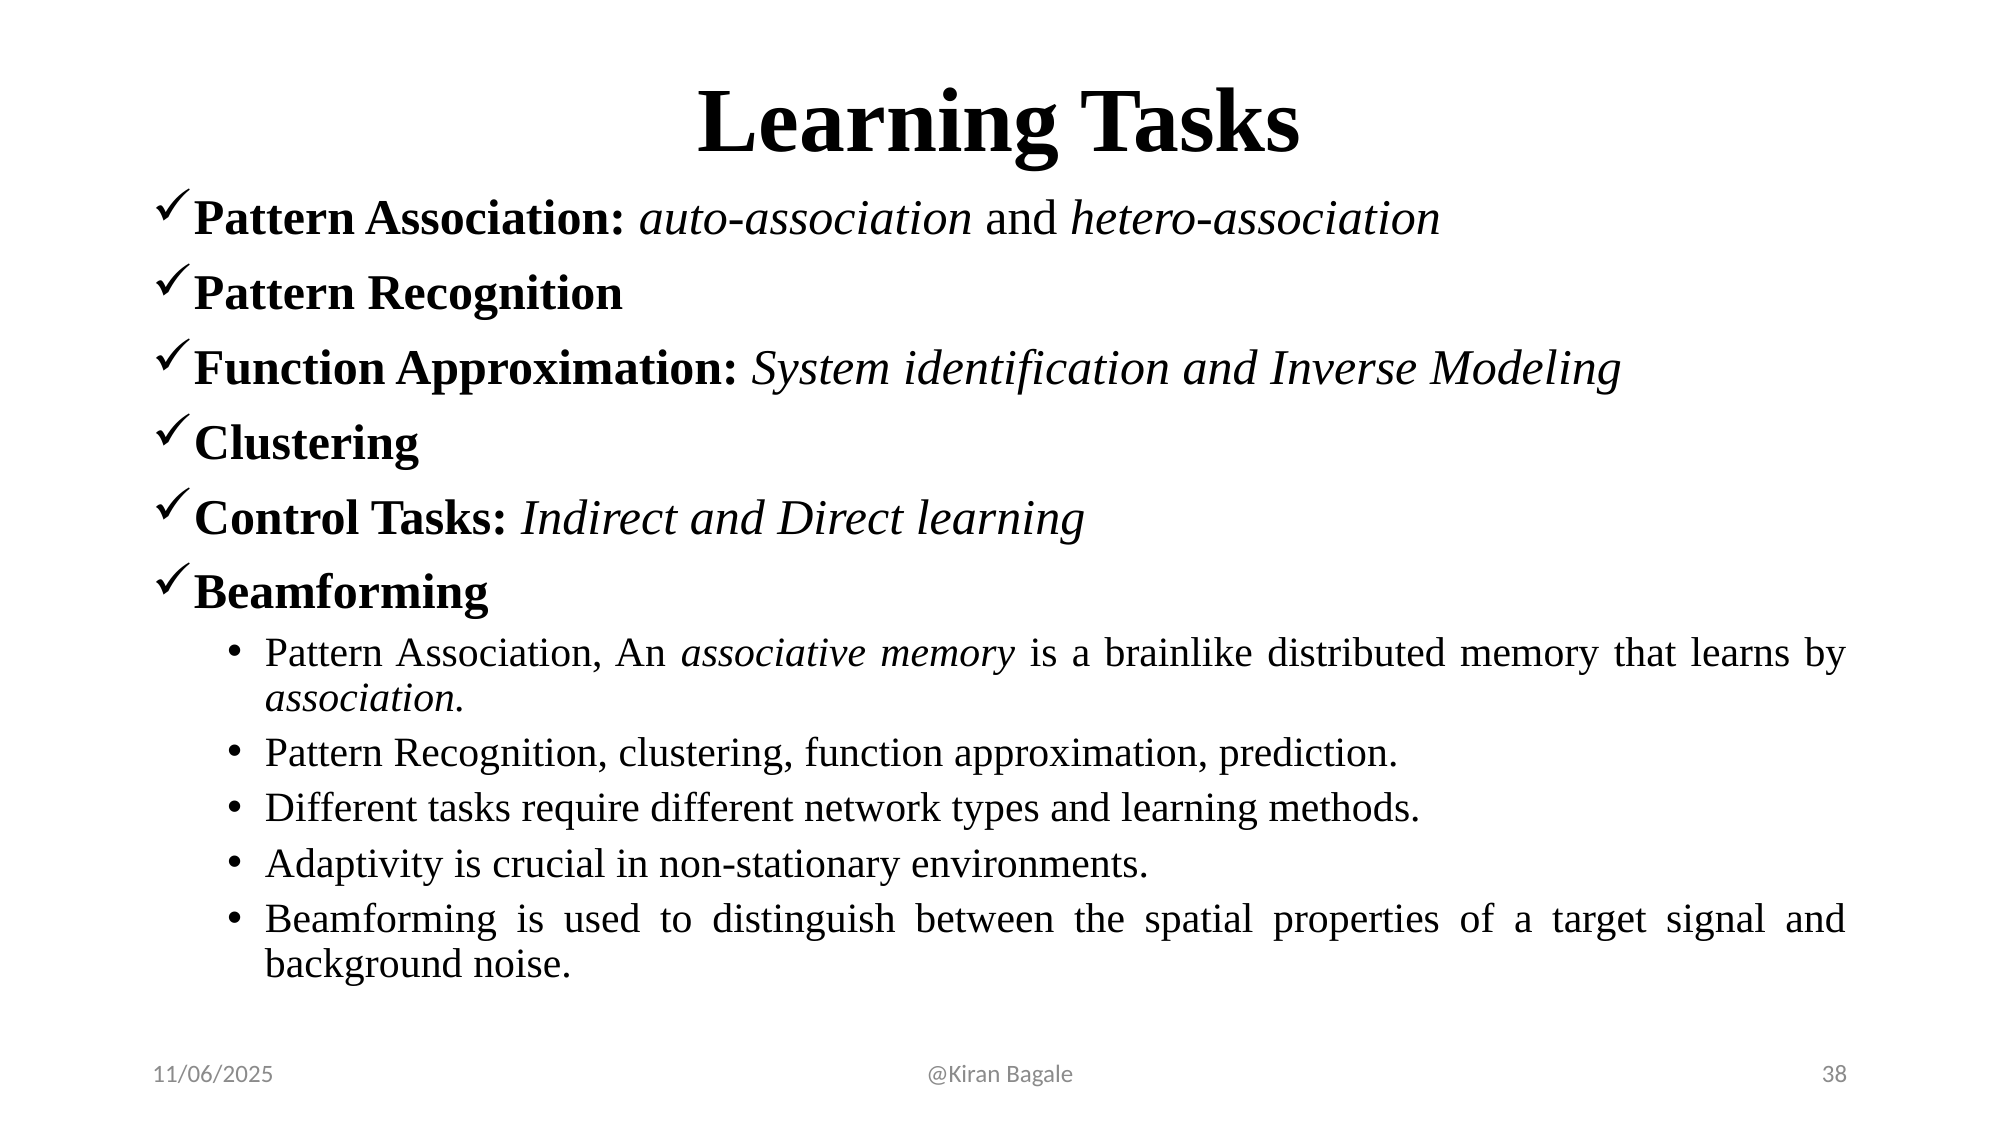

# Learning Tasks
Pattern Association: auto-association and hetero-association
Pattern Recognition
Function Approximation: System identification and Inverse Modeling
Clustering
Control Tasks: Indirect and Direct learning
Beamforming
Pattern Association, An associative memory is a brainlike distributed memory that learns by association.
Pattern Recognition, clustering, function approximation, prediction.
Different tasks require different network types and learning methods.
Adaptivity is crucial in non-stationary environments.
Beamforming is used to distinguish between the spatial properties of a target signal and background noise.

11/06/2025
@Kiran Bagale
38